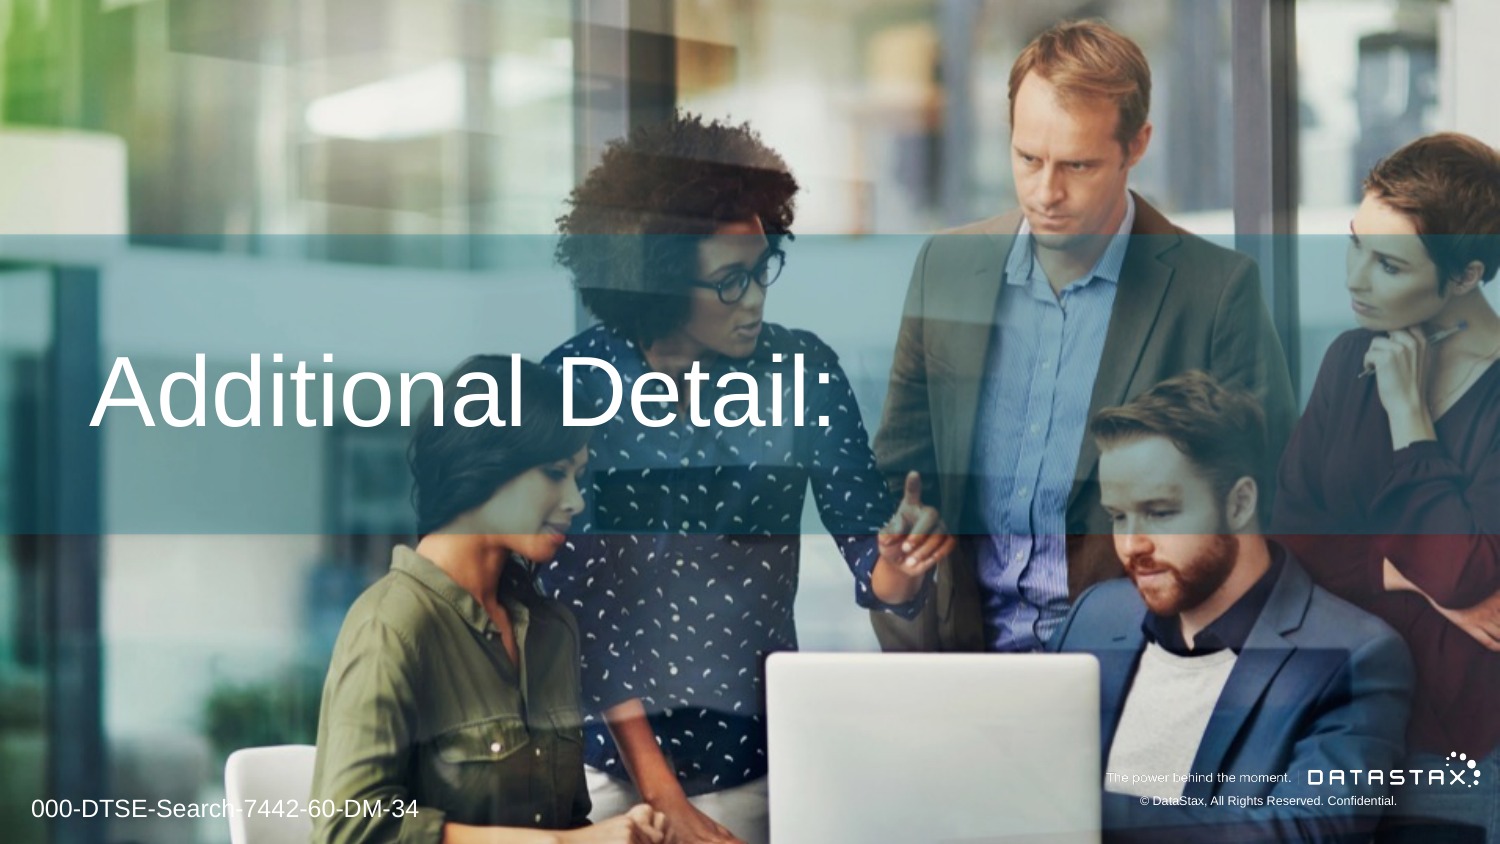

# Additional Detail:
000-DTSE-Search-7442-60-DM-34
© DataStax, All Rights Reserved. Confidential.